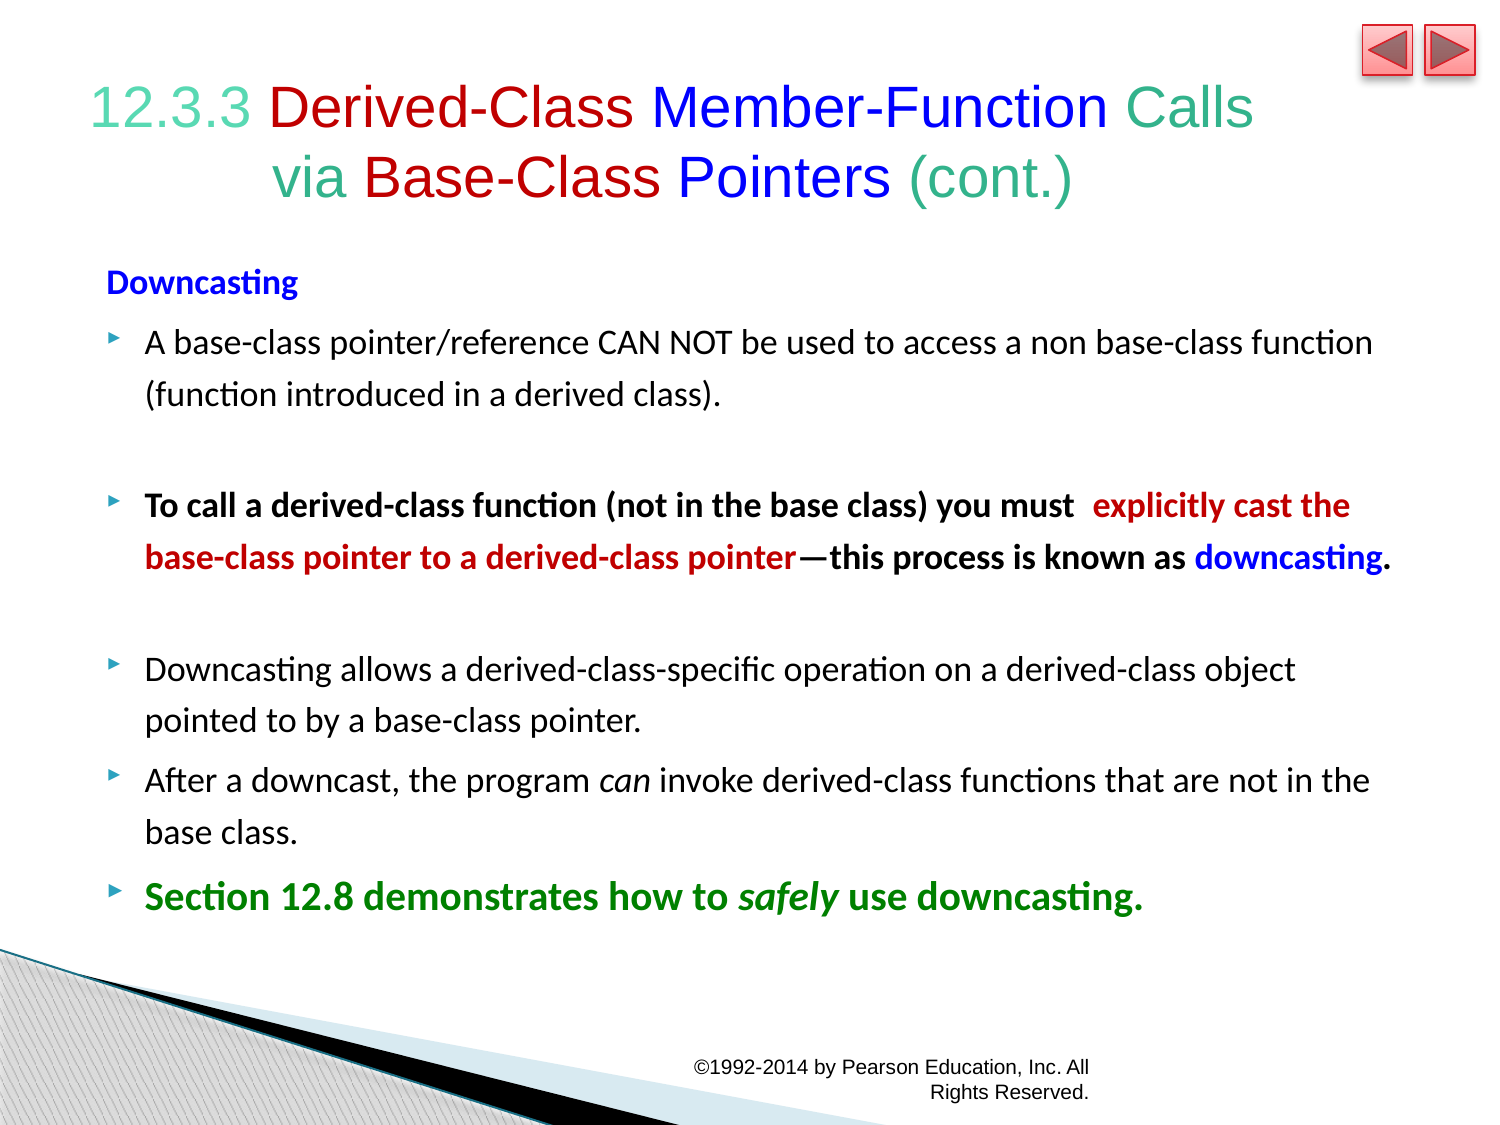

# 12.3.3 Derived-Class Member-Function Calls via Base-Class Pointers (cont.)
Downcasting
A base-class pointer/reference CAN NOT be used to access a non base-class function (function introduced in a derived class).
To call a derived-class function (not in the base class) you must  explicitly cast the base-class pointer to a derived-class pointer—this process is known as downcasting.
Downcasting allows a derived-class-specific operation on a derived-class object pointed to by a base-class pointer.
After a downcast, the program can invoke derived-class functions that are not in the base class.
Section 12.8 demonstrates how to safely use downcasting.
©1992-2014 by Pearson Education, Inc. All Rights Reserved.